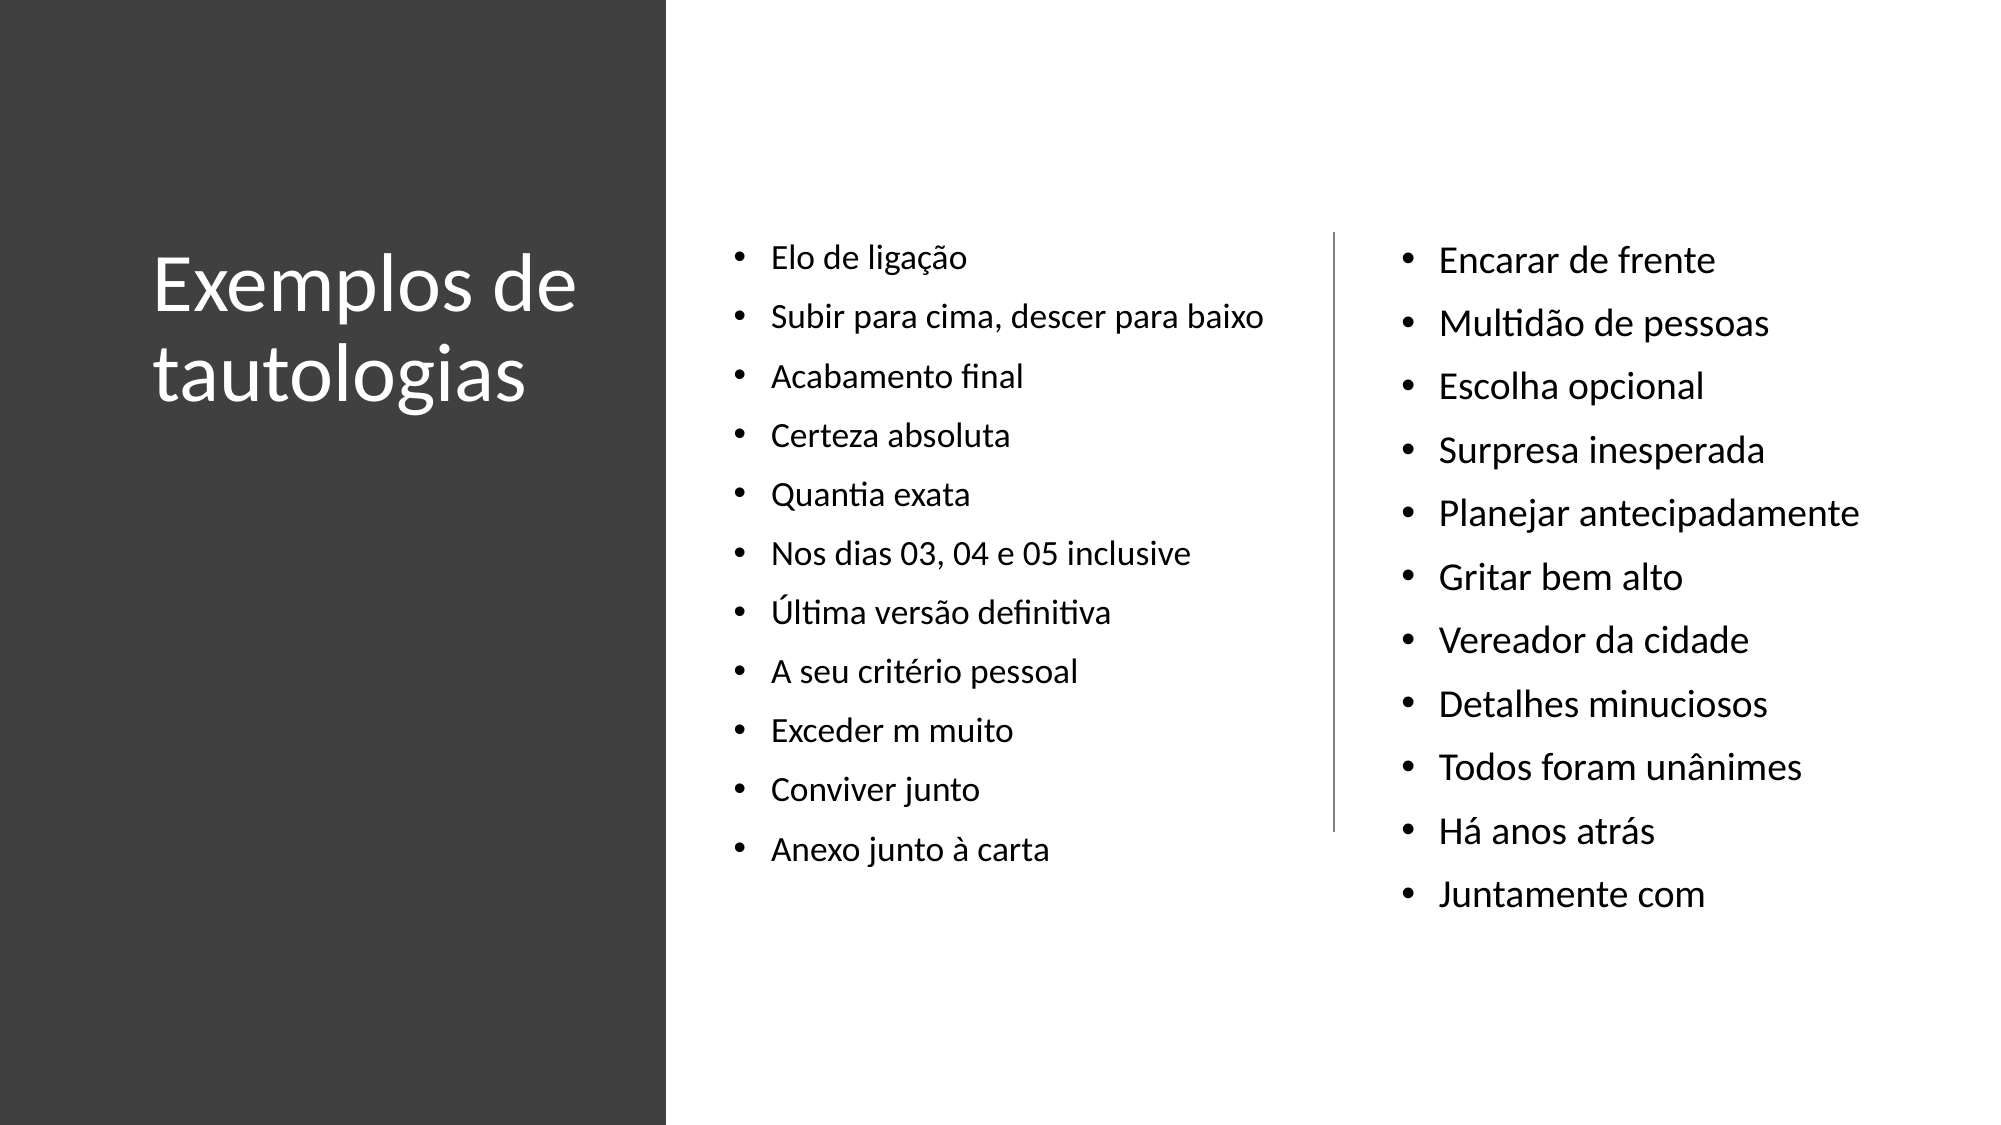

# Exemplos de tautologias
Elo de ligação
Subir para cima, descer para baixo
Acabamento final
Certeza absoluta
Quantia exata
Nos dias 03, 04 e 05 inclusive
Última versão definitiva
A seu critério pessoal
Exceder m muito
Conviver junto
Anexo junto à carta
Encarar de frente
Multidão de pessoas
Escolha opcional
Surpresa inesperada
Planejar antecipadamente
Gritar bem alto
Vereador da cidade
Detalhes minuciosos
Todos foram unânimes
Há anos atrás
Juntamente com